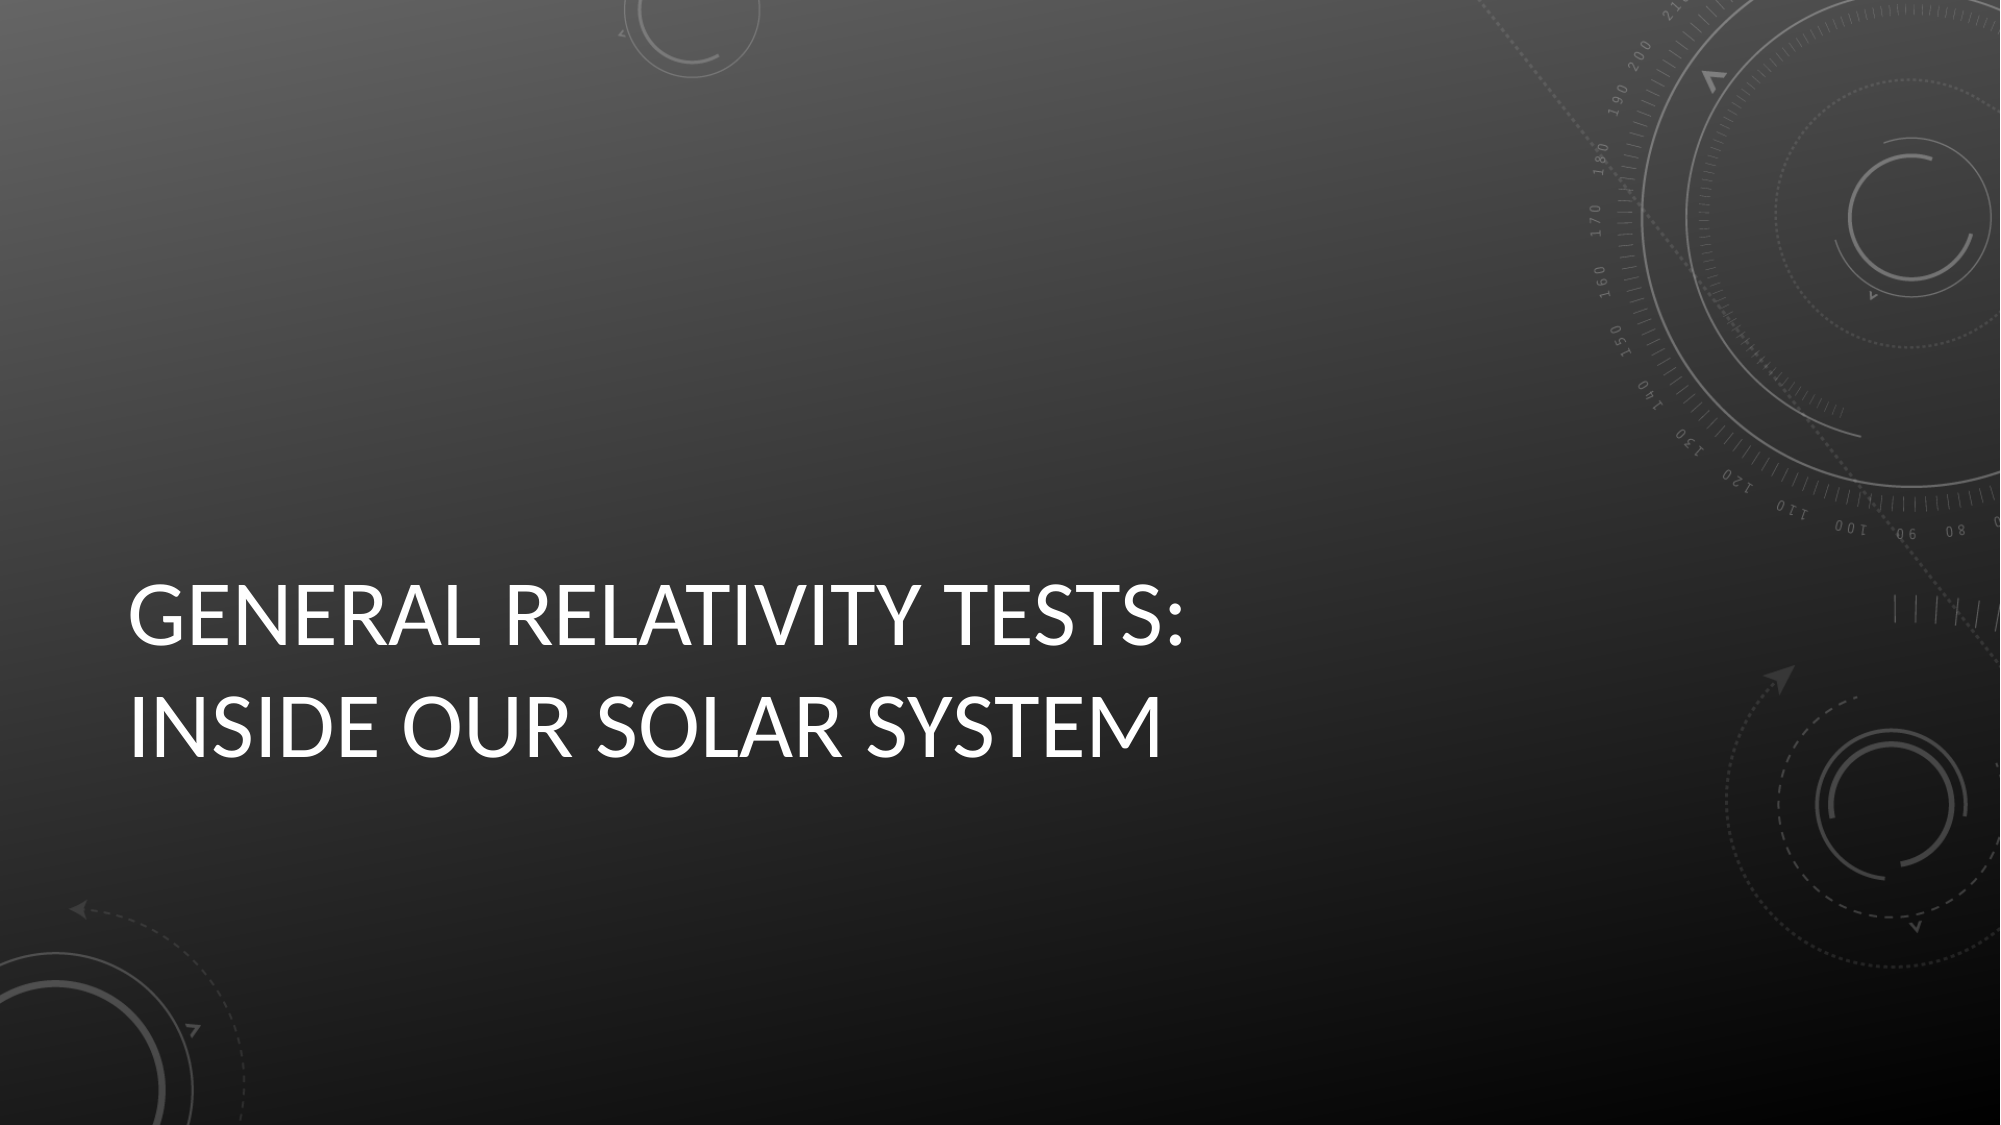

# General Relativity Tests: Inside our solar system